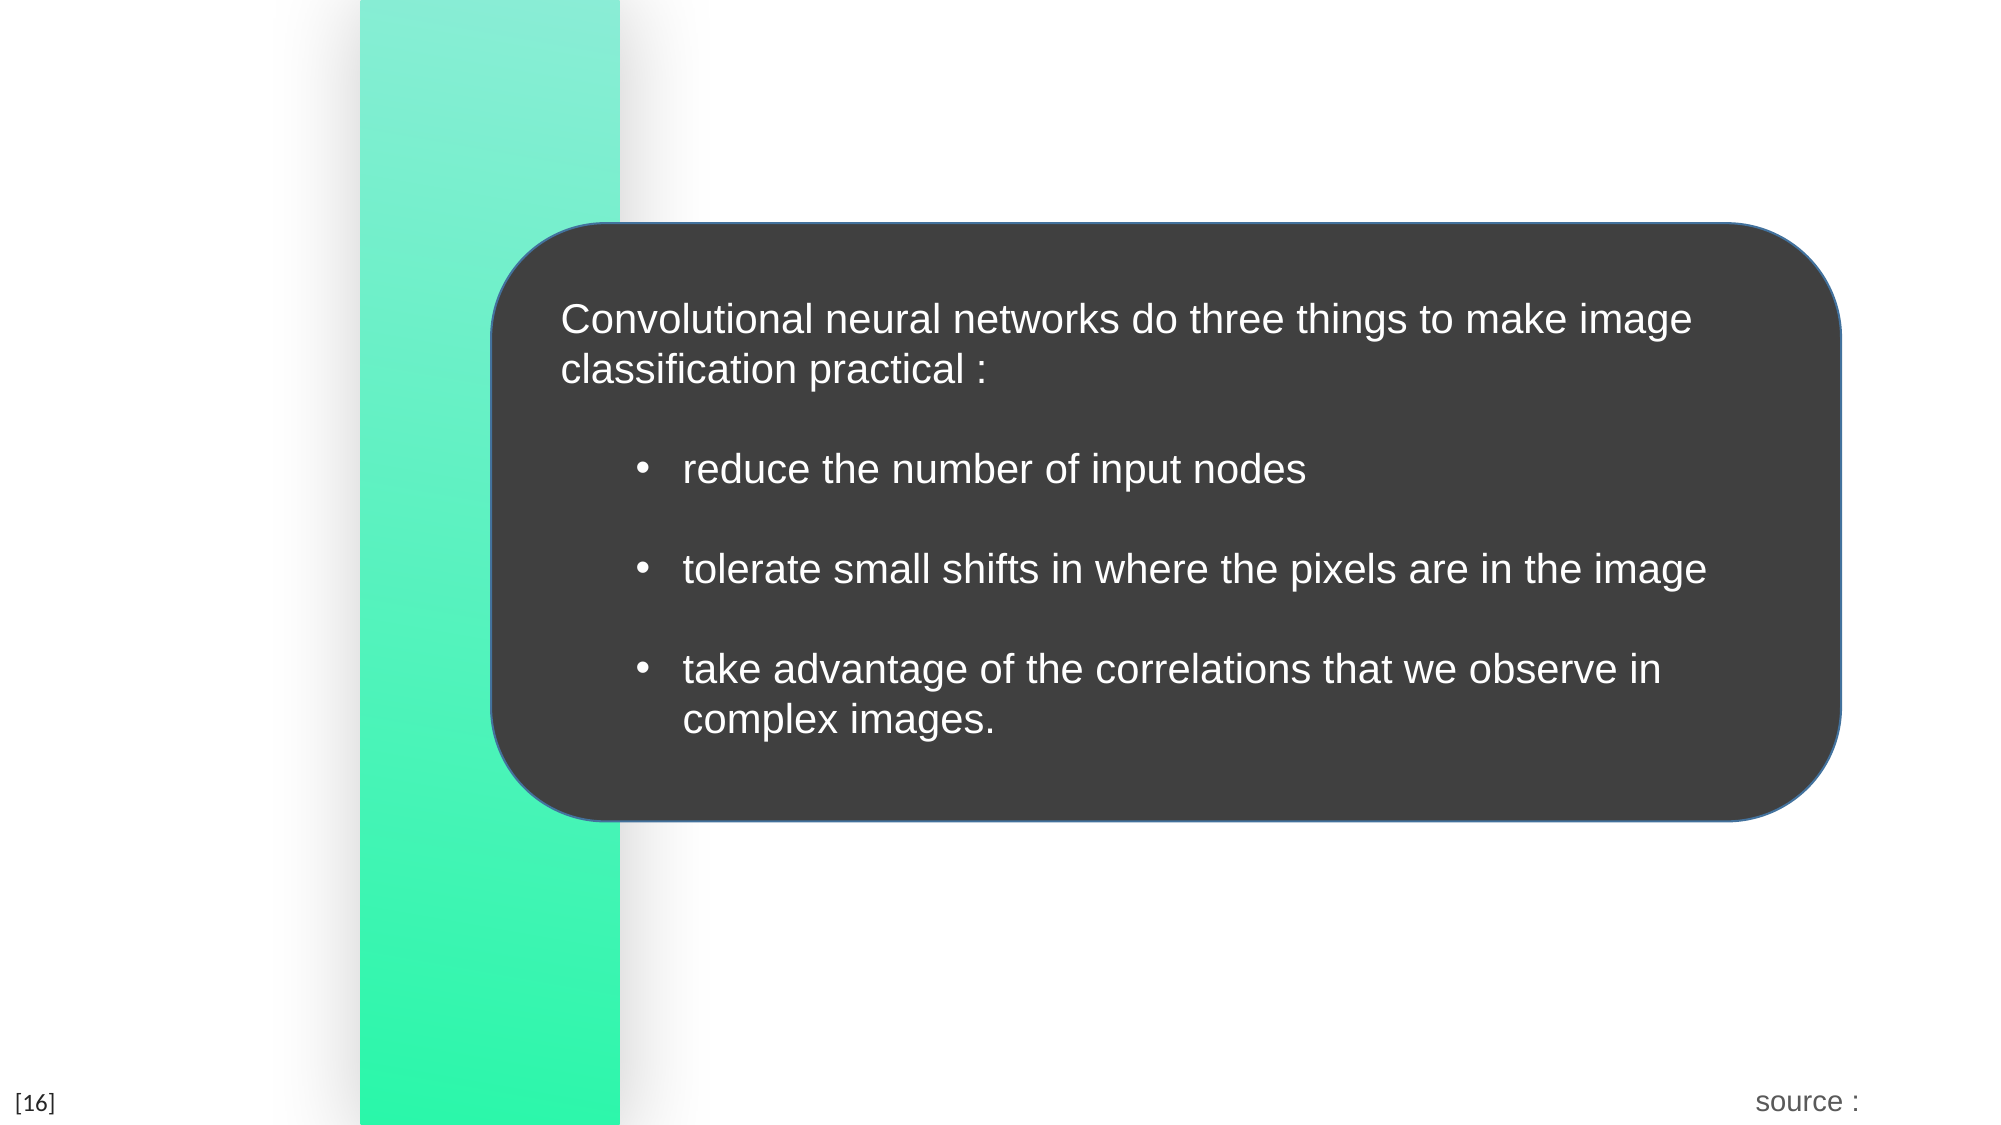

Convolutional neural networks do three things to make image classification practical :

reduce the number of input nodes

tolerate small shifts in where the pixels are in the image

take advantage of the correlations that we observe in complex images.
source : statquest
[16]